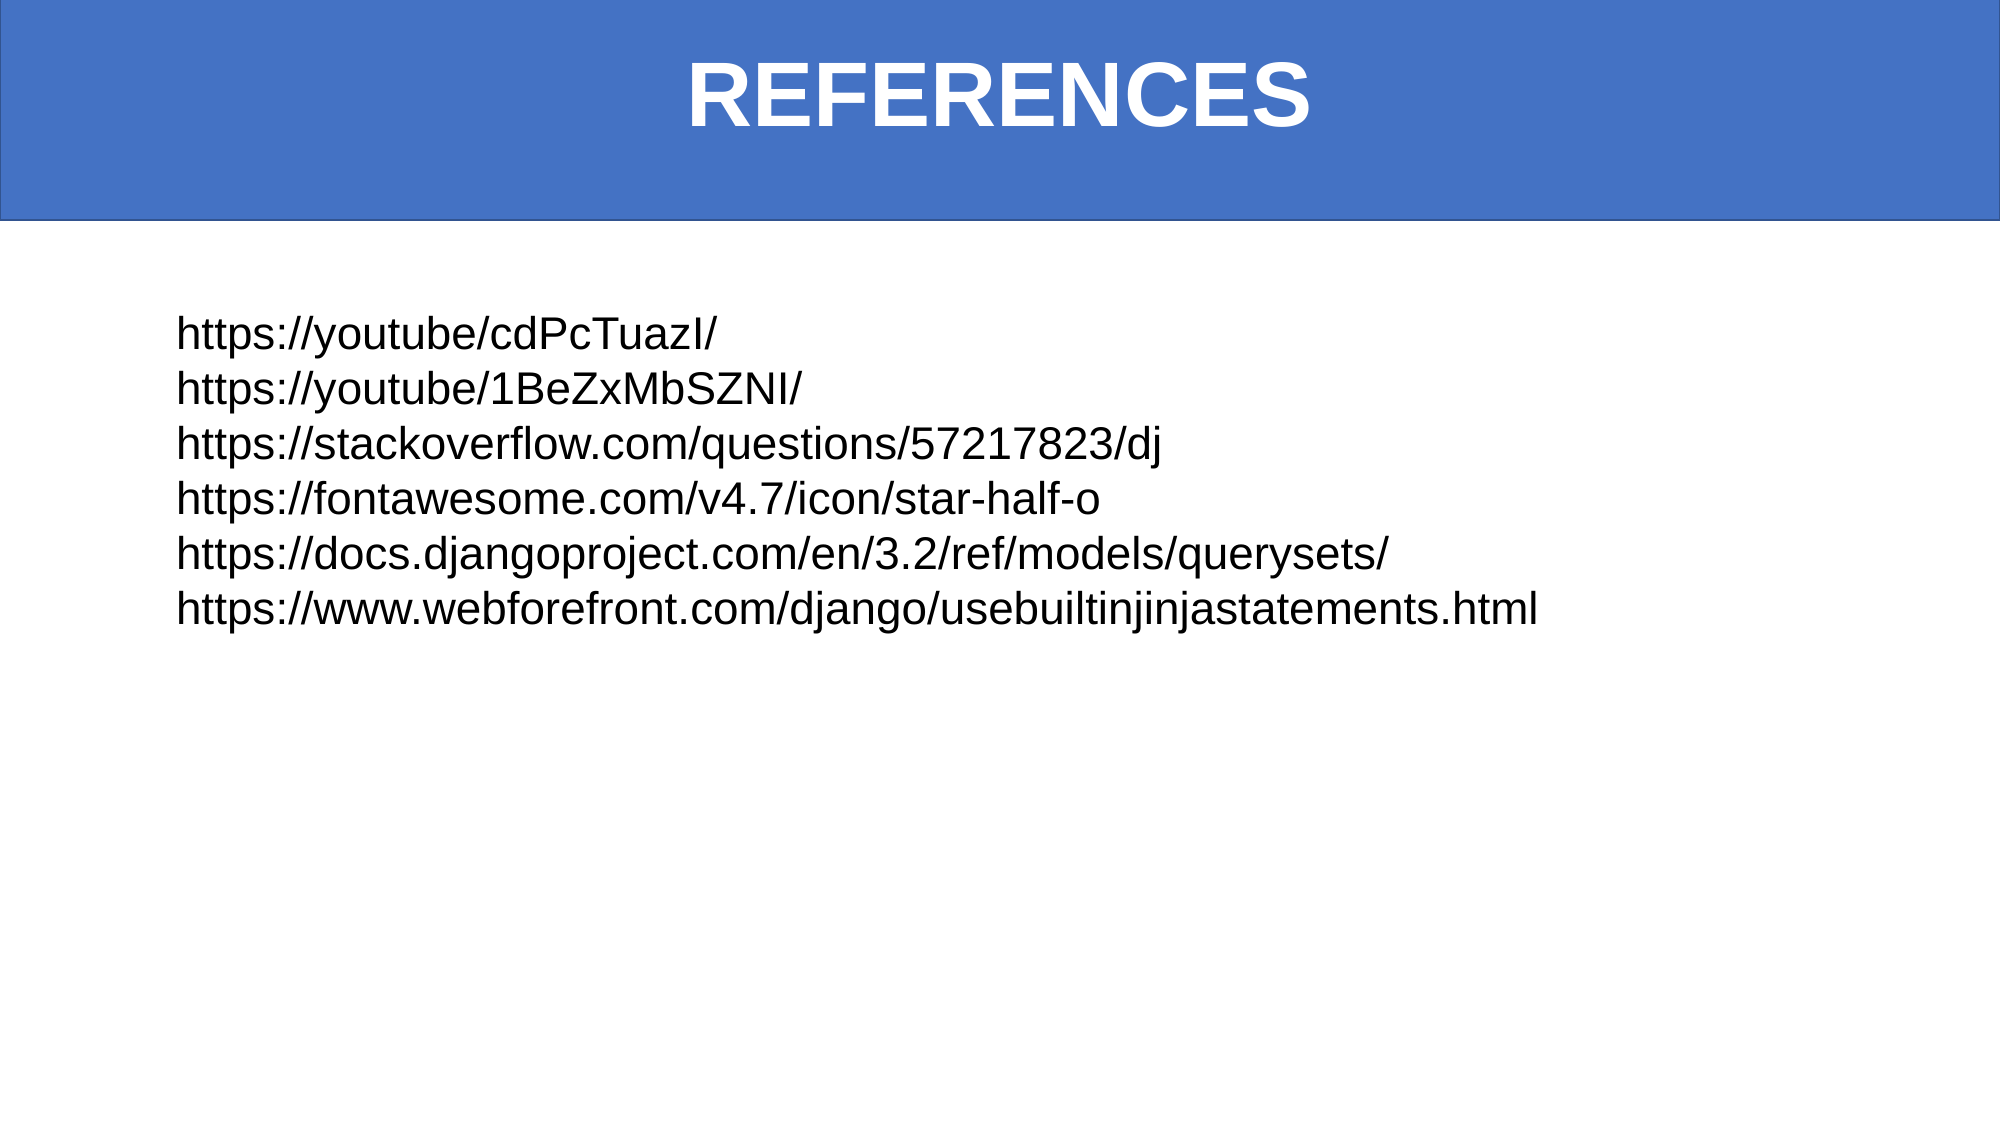

REFERENCES
# Problem Statement
https://youtube/cdPcTuazI/
https://youtube/1BeZxMbSZNI/	  https://stackoverflow.com/questions/57217823/dj	  https://fontawesome.com/v4.7/icon/star-half-o	  https://docs.djangoproject.com/en/3.2/ref/models/querysets/	  https://www.webforefront.com/django/usebuiltinjinjastatements.html